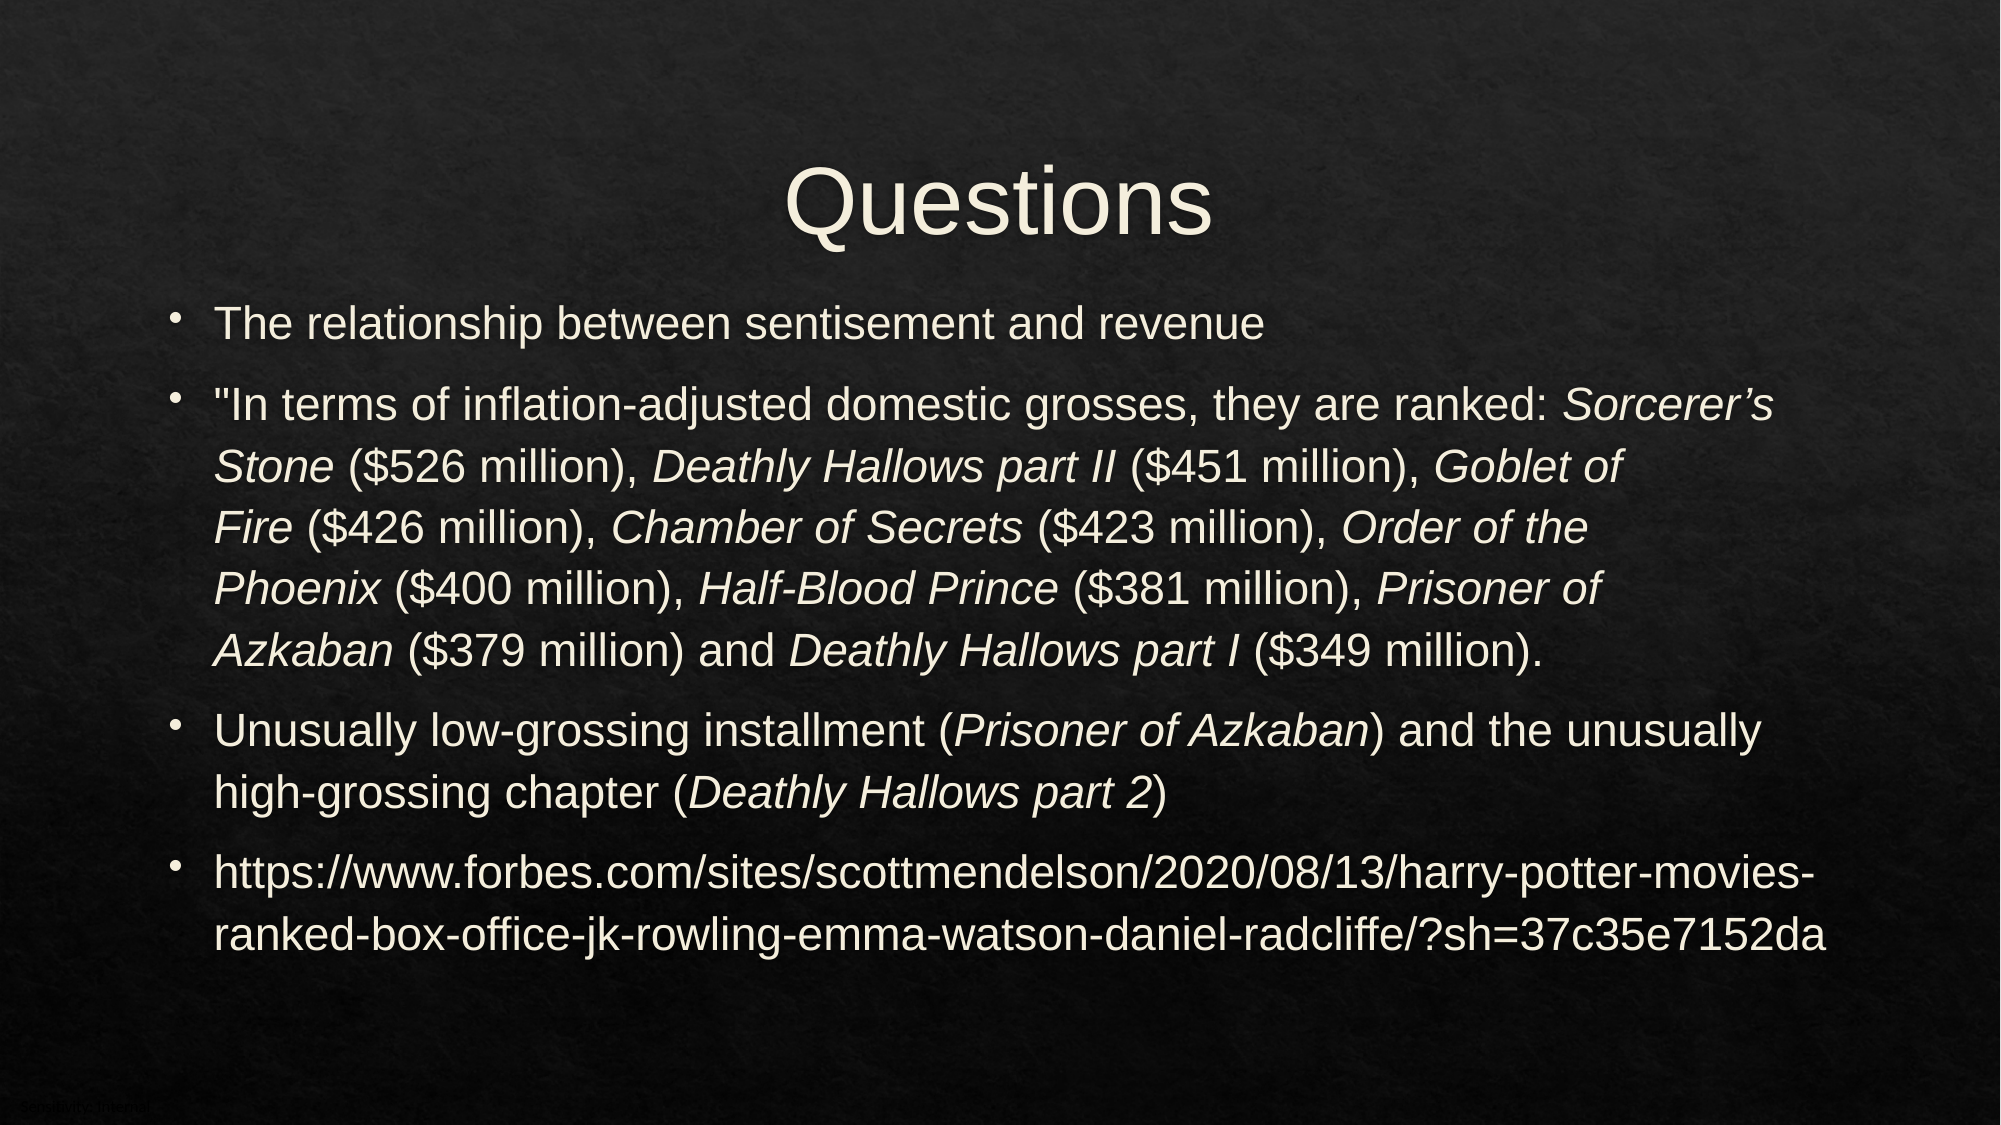

# Questions
The relationship between sentisement and revenue
"In terms of inflation-adjusted domestic grosses, they are ranked: Sorcerer’s Stone ($526 million), Deathly Hallows part II ($451 million), Goblet of Fire ($426 million), Chamber of Secrets ($423 million), Order of the Phoenix ($400 million), Half-Blood Prince ($381 million), Prisoner of Azkaban ($379 million) and Deathly Hallows part I ($349 million).
Unusually low-grossing installment (Prisoner of Azkaban) and the unusually high-grossing chapter (Deathly Hallows part 2)
https://www.forbes.com/sites/scottmendelson/2020/08/13/harry-potter-movies-ranked-box-office-jk-rowling-emma-watson-daniel-radcliffe/?sh=37c35e7152da